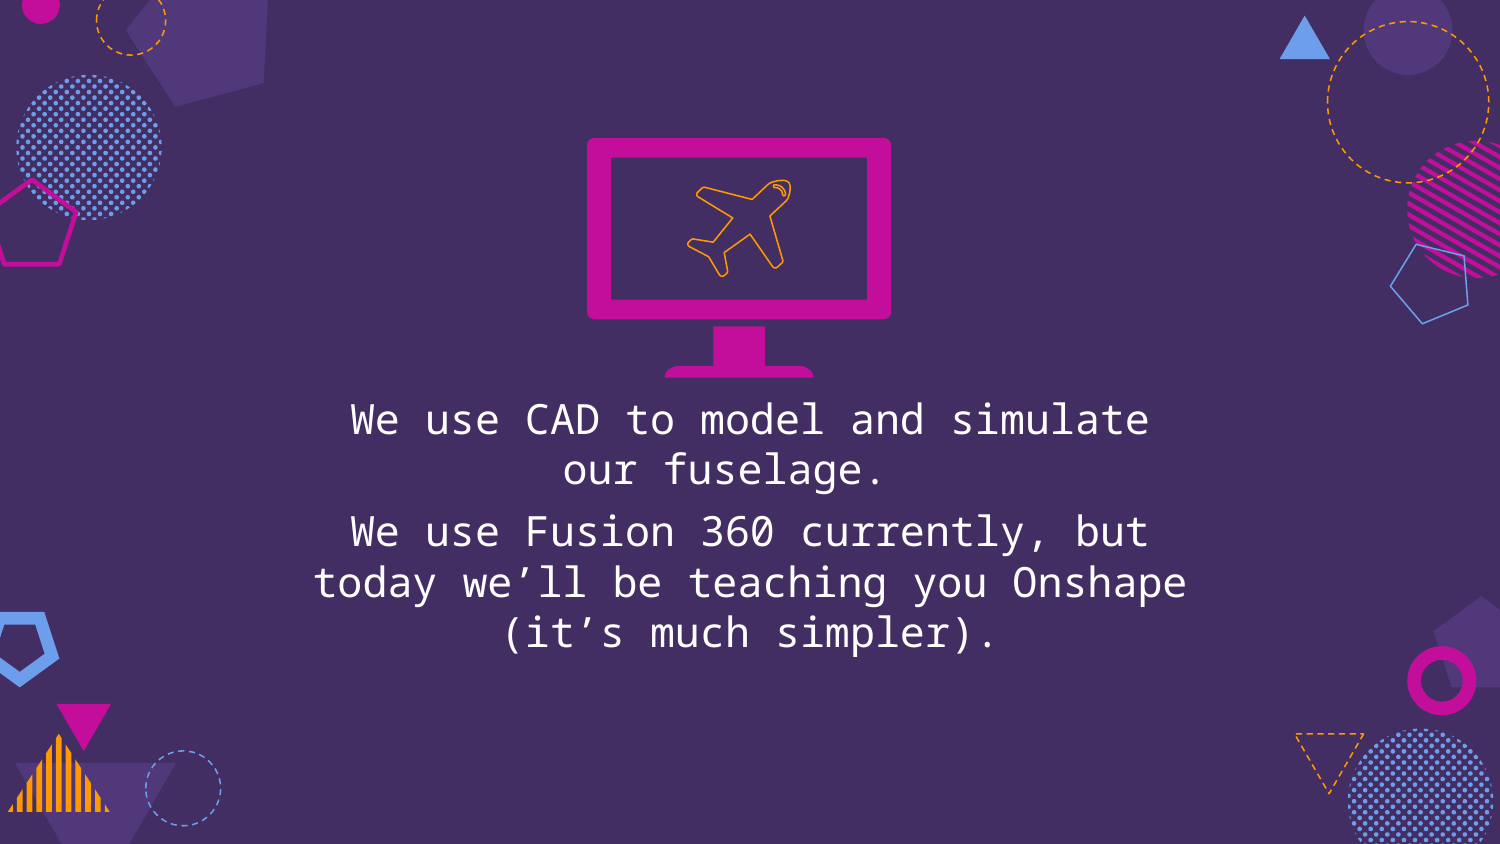

We use CAD to model and simulate our fuselage.
We use Fusion 360 currently, but today we’ll be teaching you Onshape (it’s much simpler).